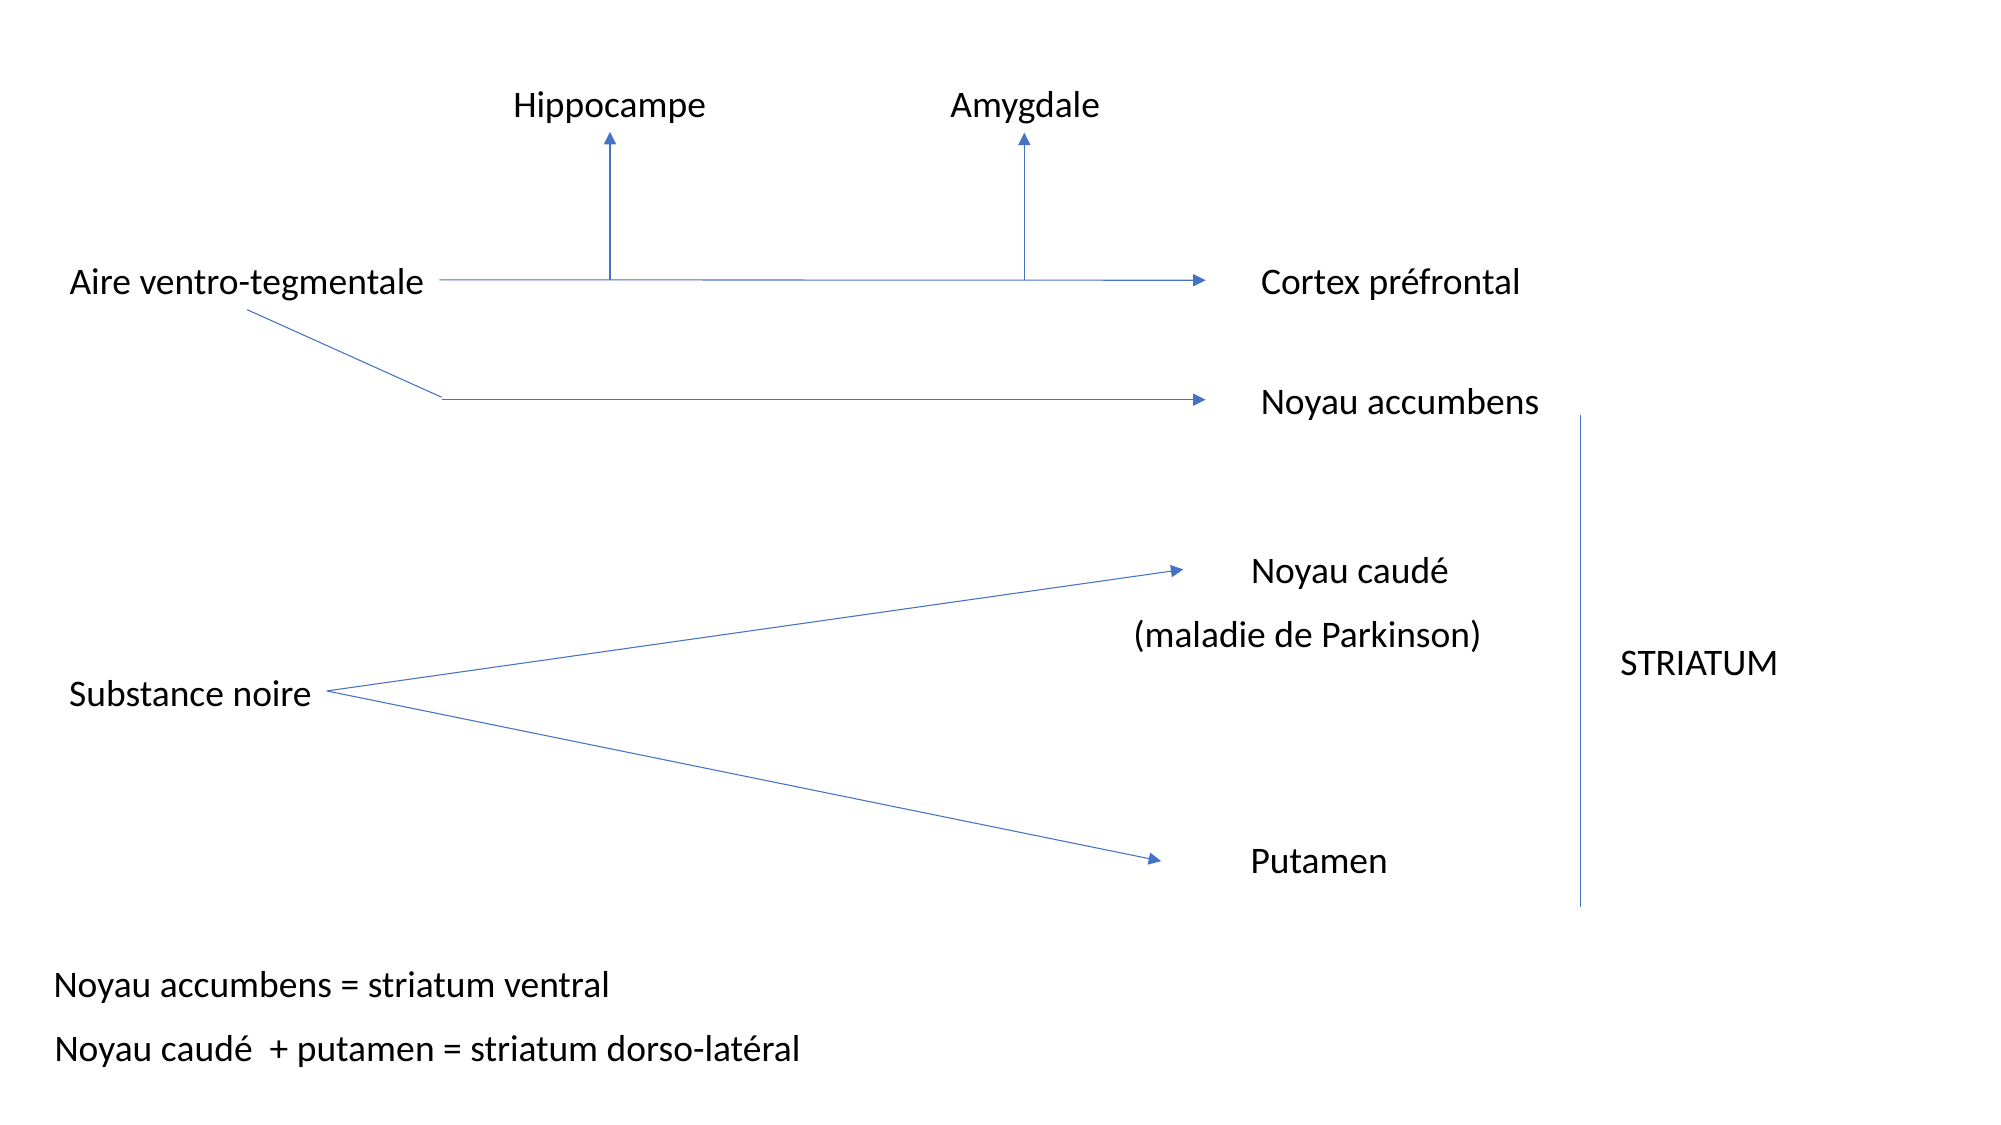

Hippocampe
Amygdale
Aire ventro-tegmentale
Cortex préfrontal
Noyau accumbens
Noyau caudé
(maladie de Parkinson)
STRIATUM
Substance noire
Putamen
Noyau accumbens = striatum ventral
Noyau caudé  + putamen = striatum dorso-latéral